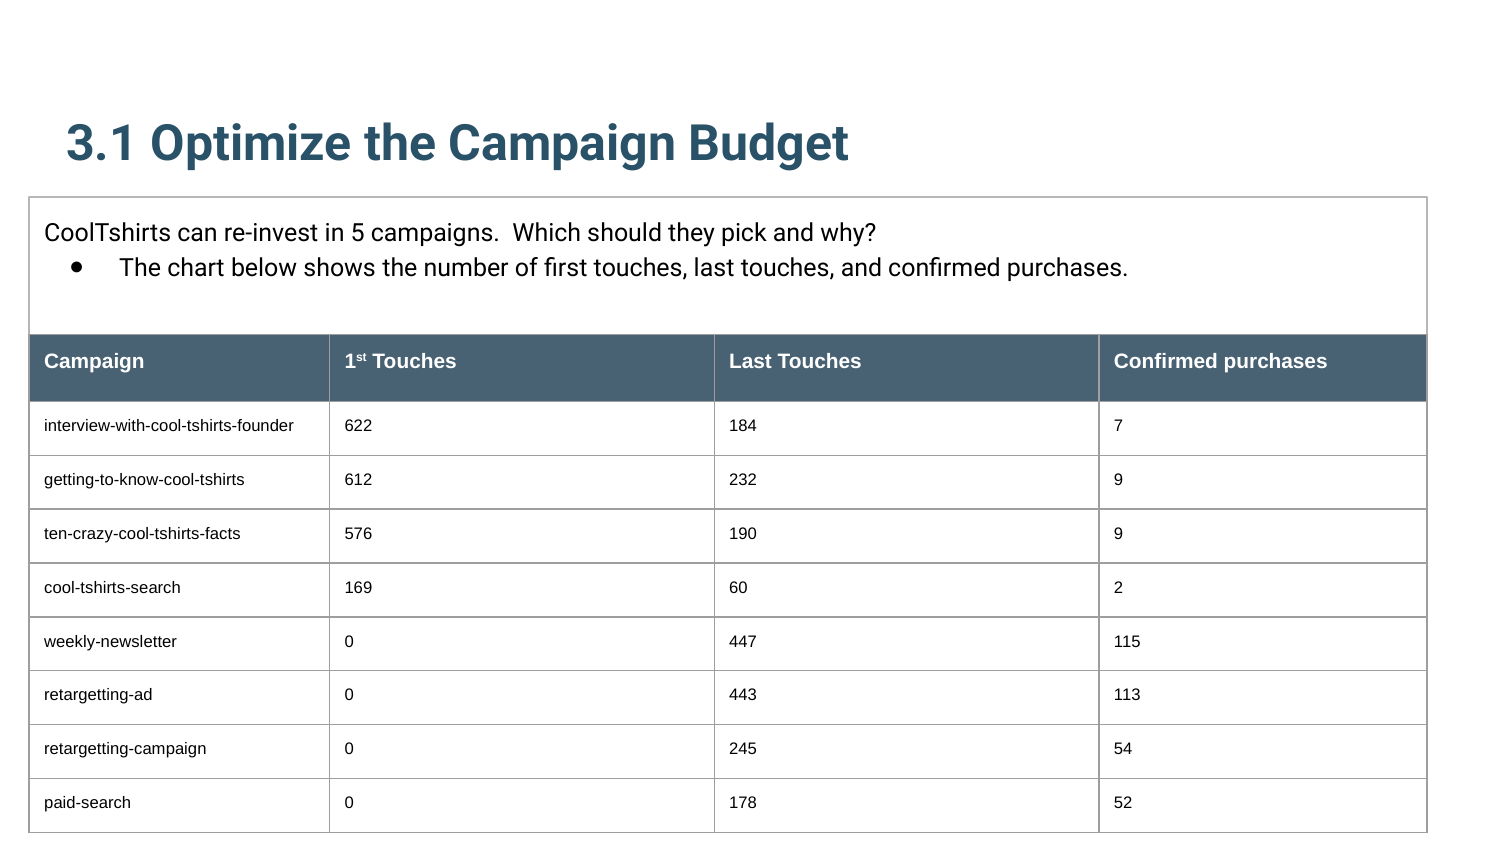

3.1 Optimize the Campaign Budget
CoolTshirts can re-invest in 5 campaigns.  Which should they pick and why?
The chart below shows the number of first touches, last touches, and confirmed purchases.

| Campaign | 1st Touches | Last Touches | Confirmed purchases |
| --- | --- | --- | --- |
| interview-with-cool-tshirts-founder | 622 | 184 | 7 |
| getting-to-know-cool-tshirts | 612 | 232 | 9 |
| ten-crazy-cool-tshirts-facts | 576 | 190 | 9 |
| cool-tshirts-search | 169 | 60 | 2 |
| weekly-newsletter | 0 | 447 | 115 |
| retargetting-ad | 0 | 443 | 113 |
| retargetting-campaign | 0 | 245 | 54 |
| paid-search | 0 | 178 | 52 |